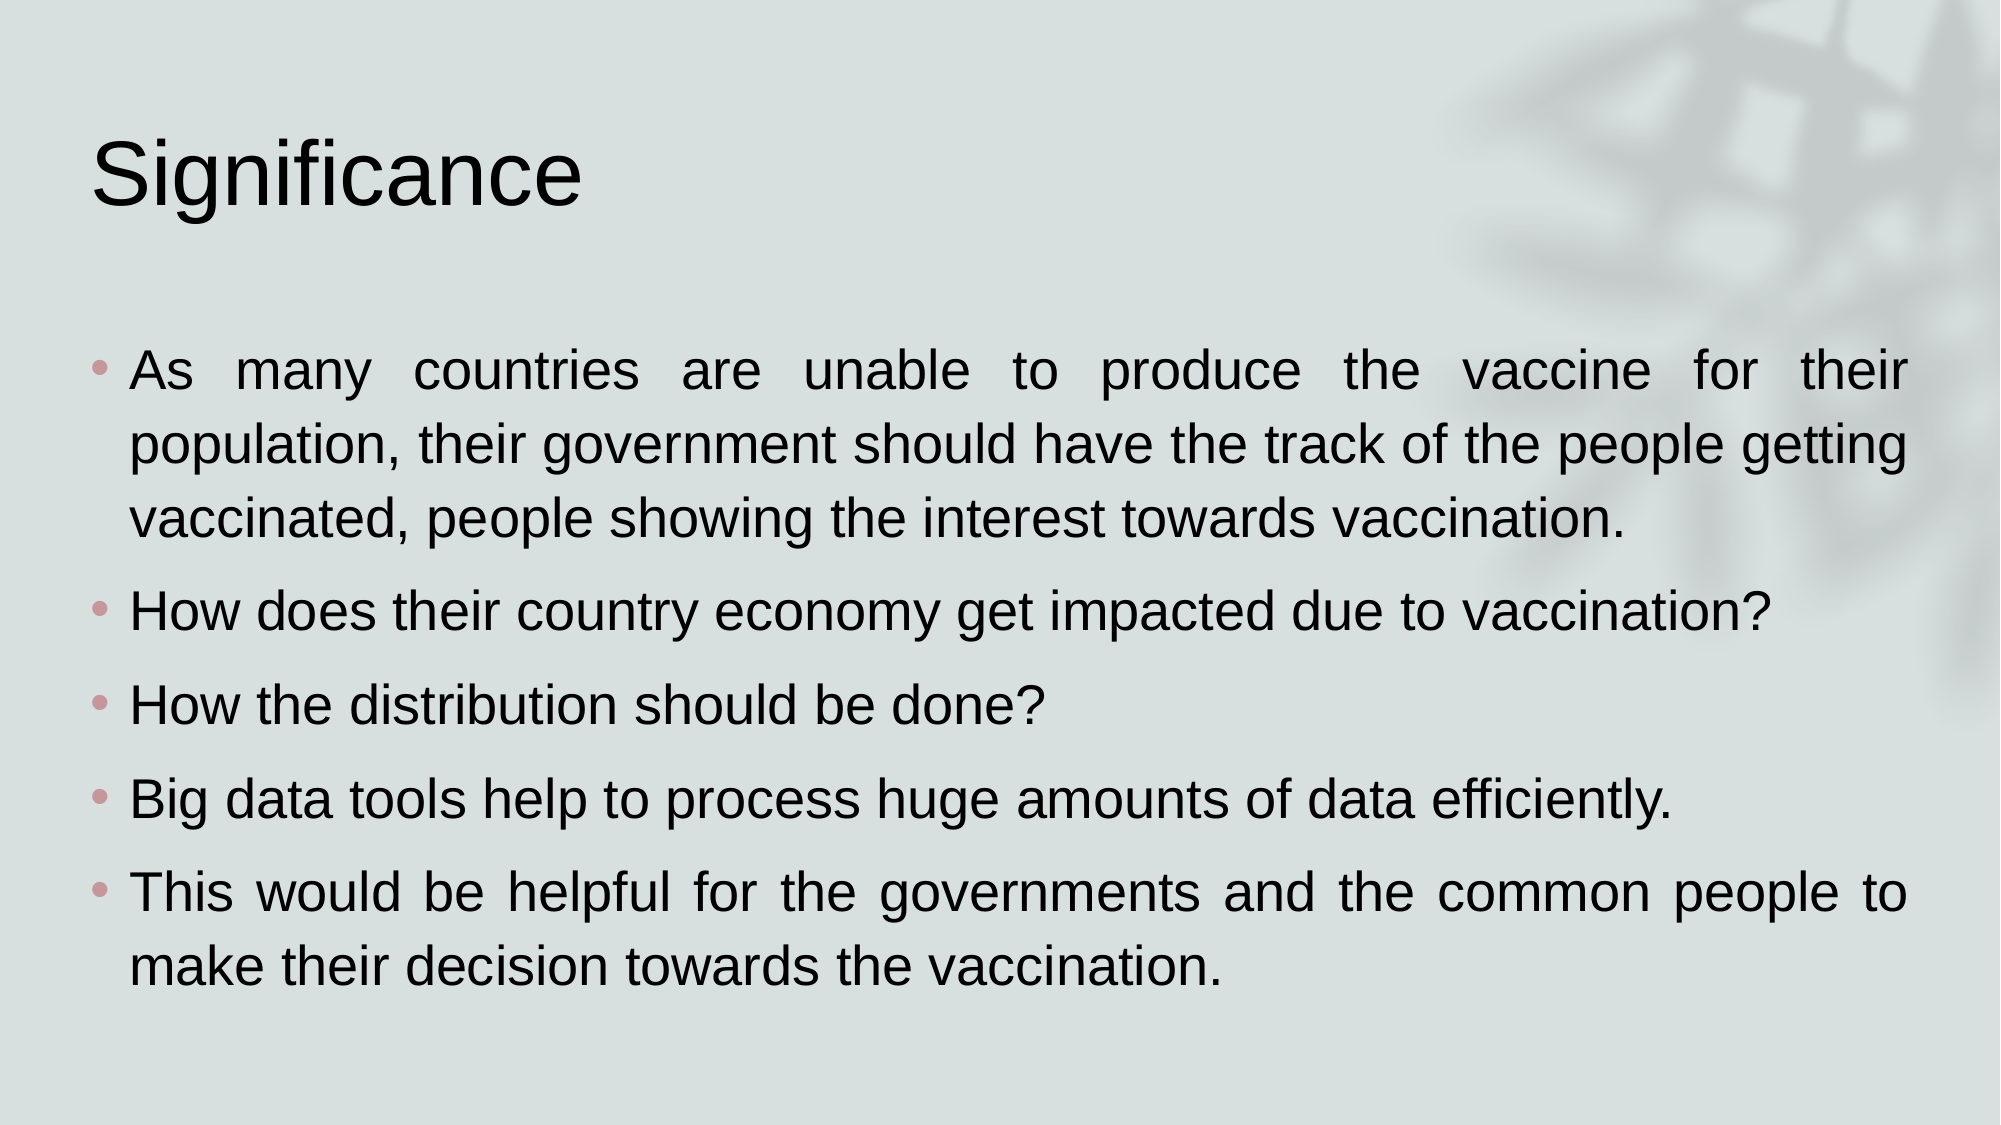

# Significance
As many countries are unable to produce the vaccine for their population, their government should have the track of the people getting vaccinated, people showing the interest towards vaccination.
How does their country economy get impacted due to vaccination?
How the distribution should be done?
Big data tools help to process huge amounts of data efficiently.
This would be helpful for the governments and the common people to make their decision towards the vaccination.